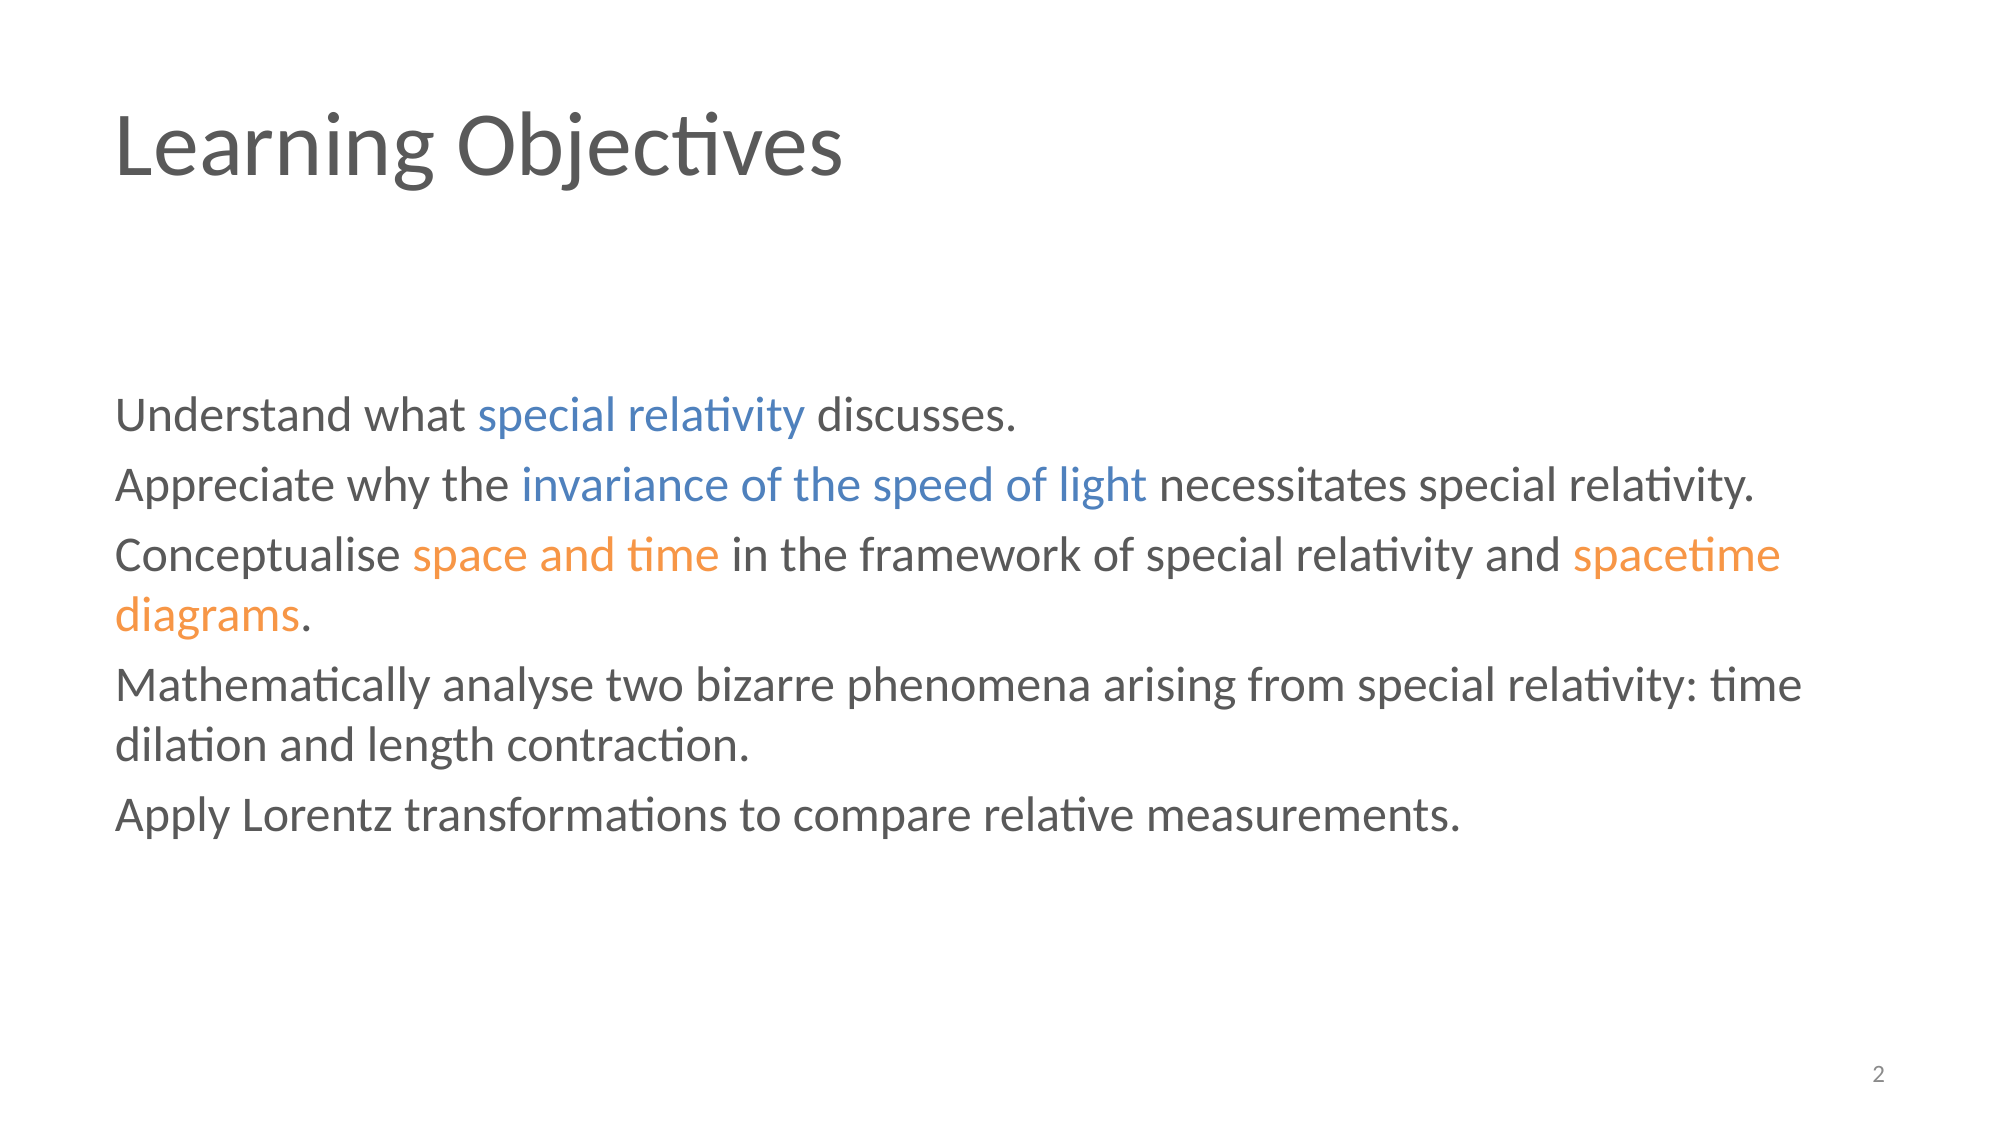

# Learning Objectives
Understand what special relativity discusses.
Appreciate why the invariance of the speed of light necessitates special relativity.
Conceptualise space and time in the framework of special relativity and spacetime diagrams.
Mathematically analyse two bizarre phenomena arising from special relativity: time dilation and length contraction.
Apply Lorentz transformations to compare relative measurements.

2